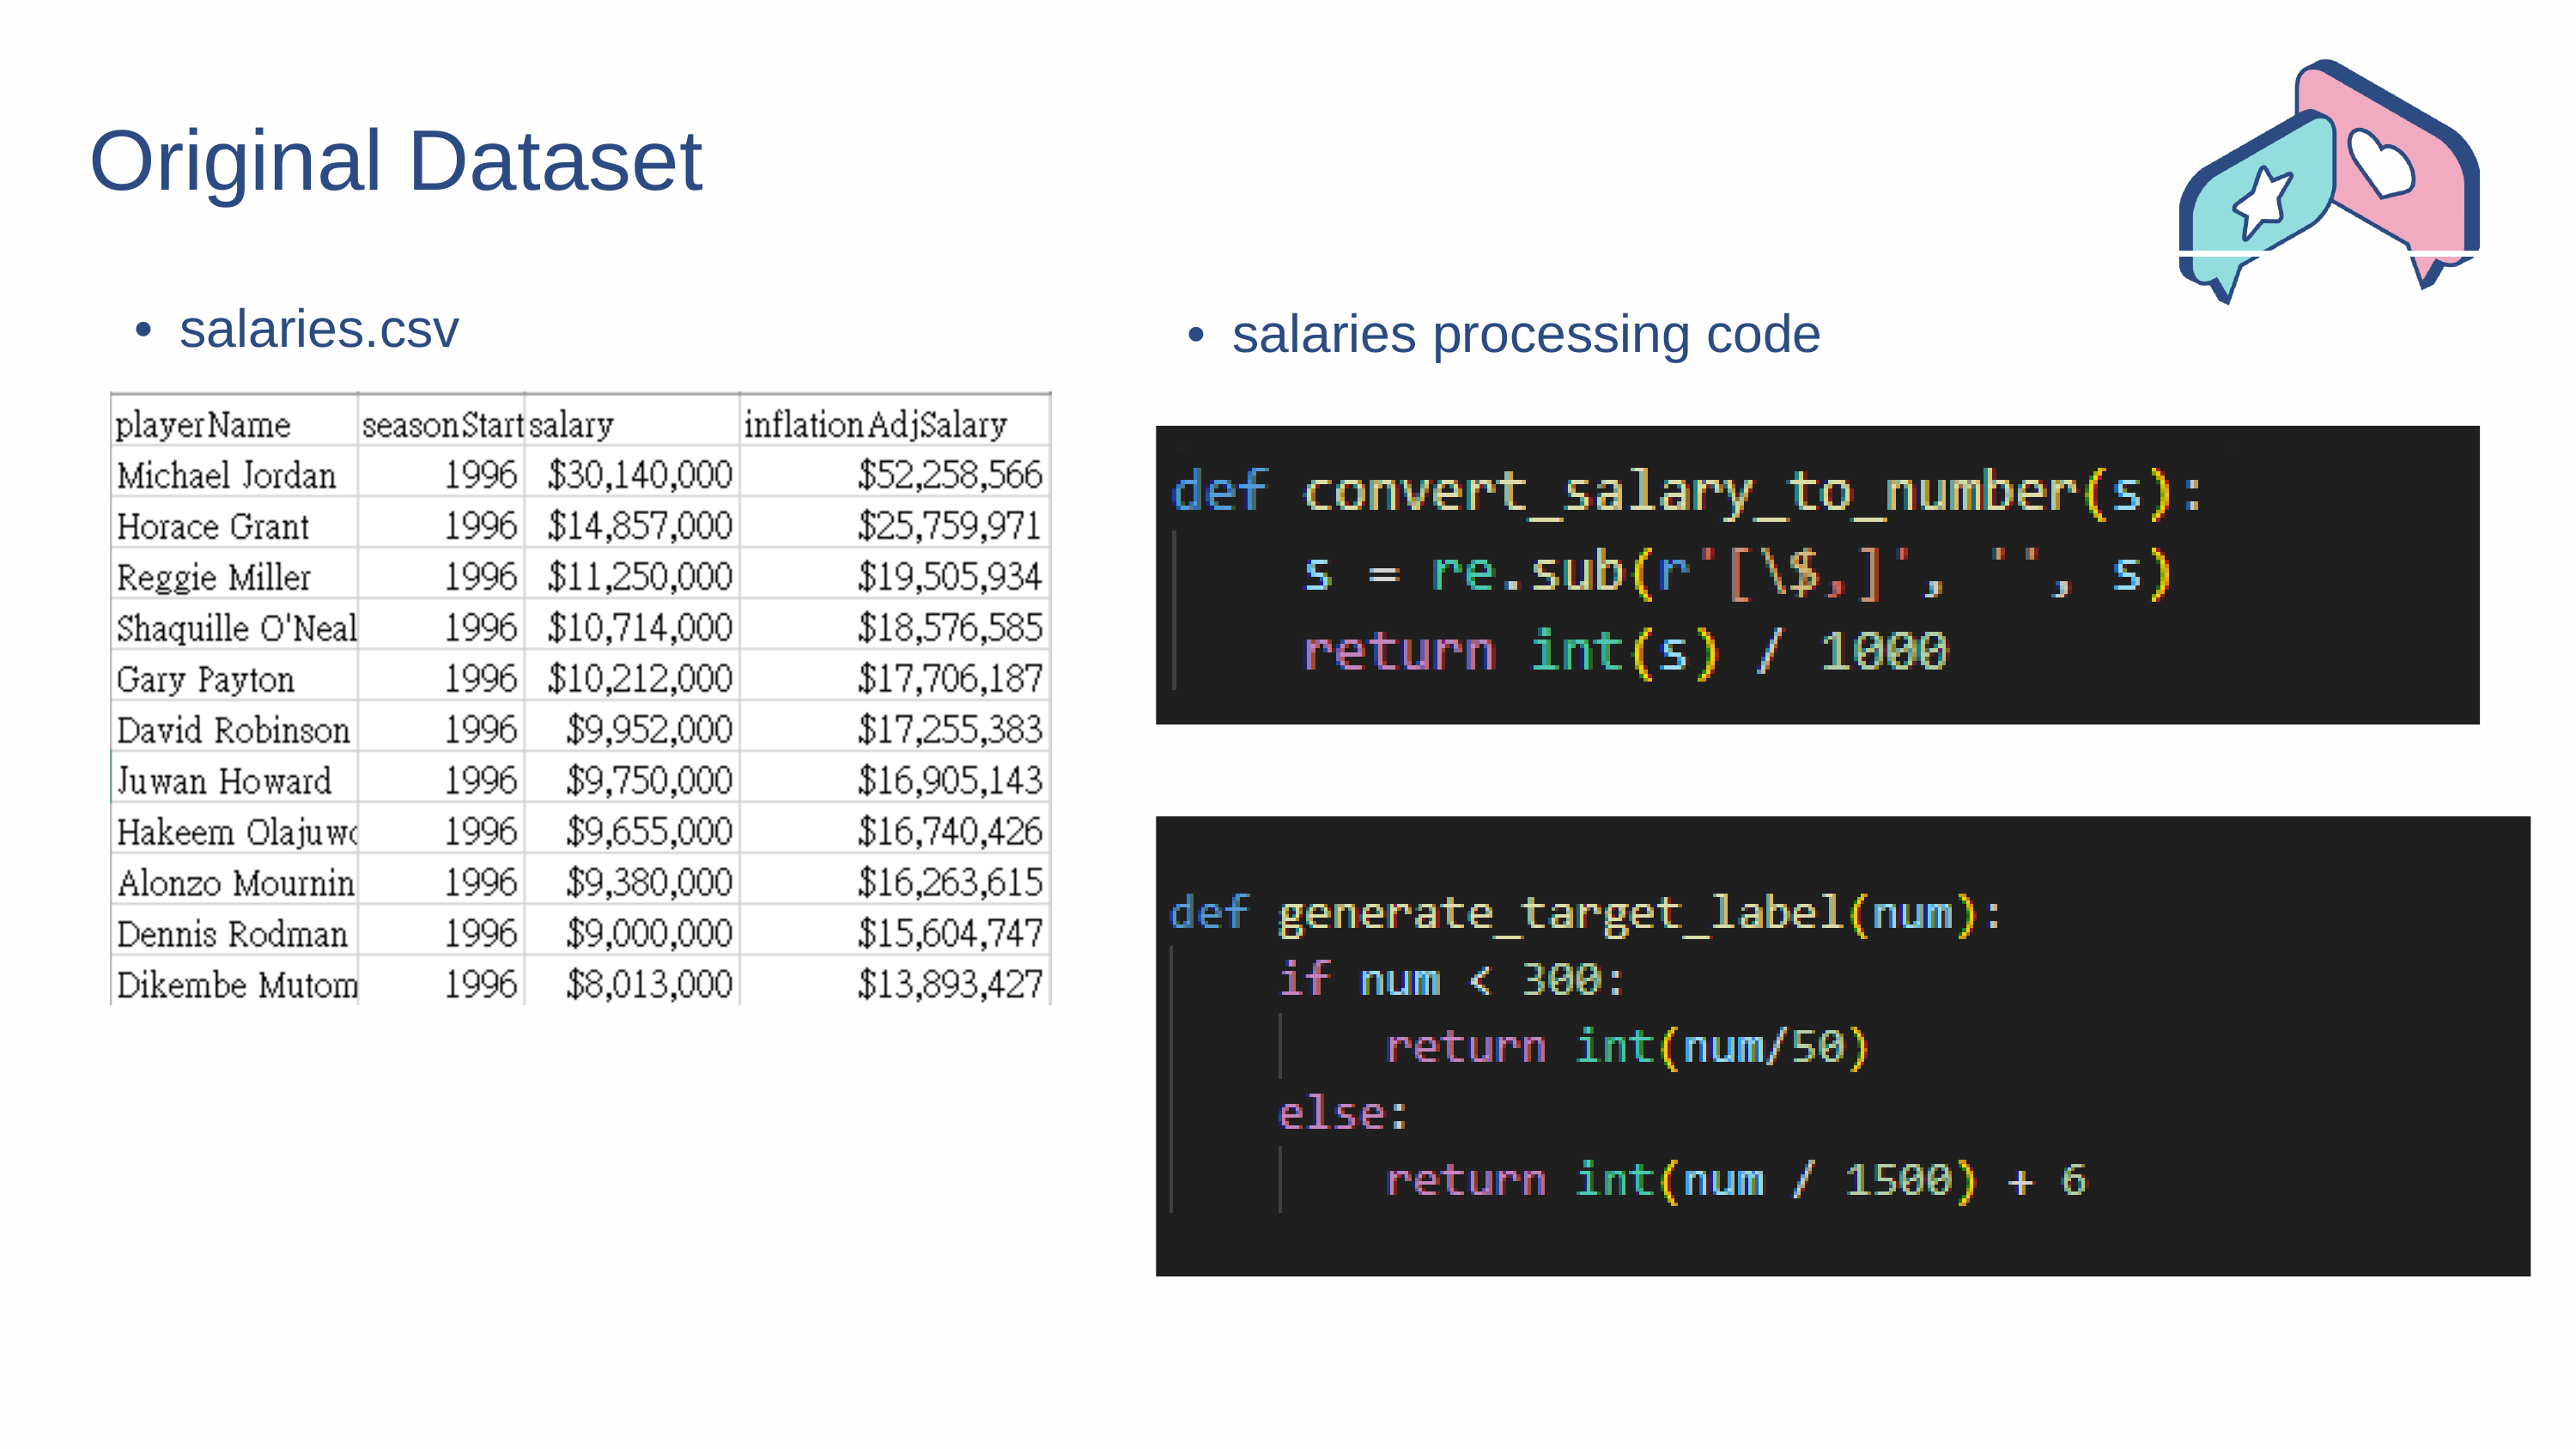

| Original Dataset |
| --- |
| salaries.csv |
|  |
|  |
|  |
|  |

| salaries processing code |
| --- |